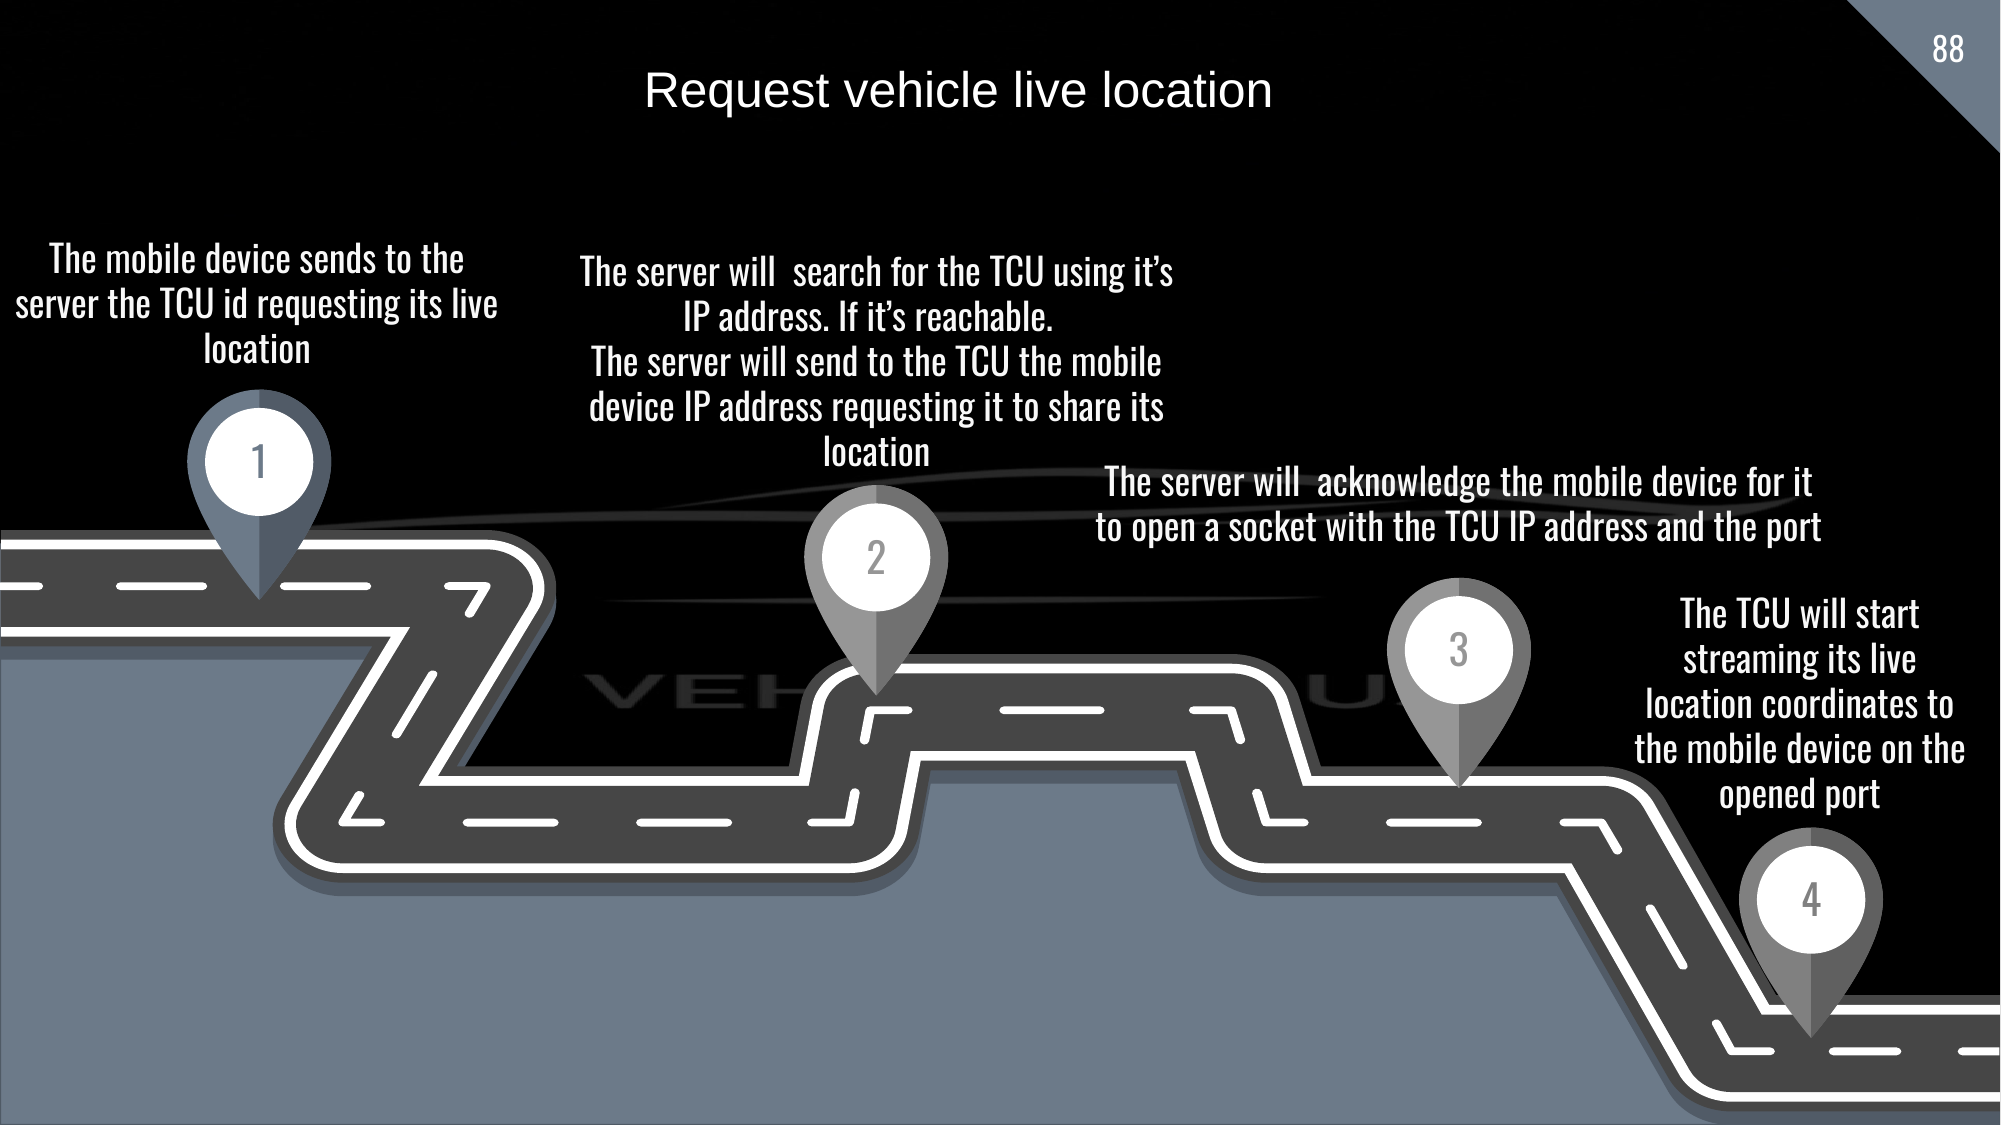

Request vehicle live location
The mobile device sends to the server the TCU id requesting its live location
The server will  search for the TCU using it’s IP address. If it’s reachable.
The server will send to the TCU the mobile device IP address requesting it to share its location

1
The server will  acknowledge the mobile device for it to open a socket with the TCU IP address and the port

2

3
The TCU will start streaming its live location coordinates to the mobile device on the opened port

4